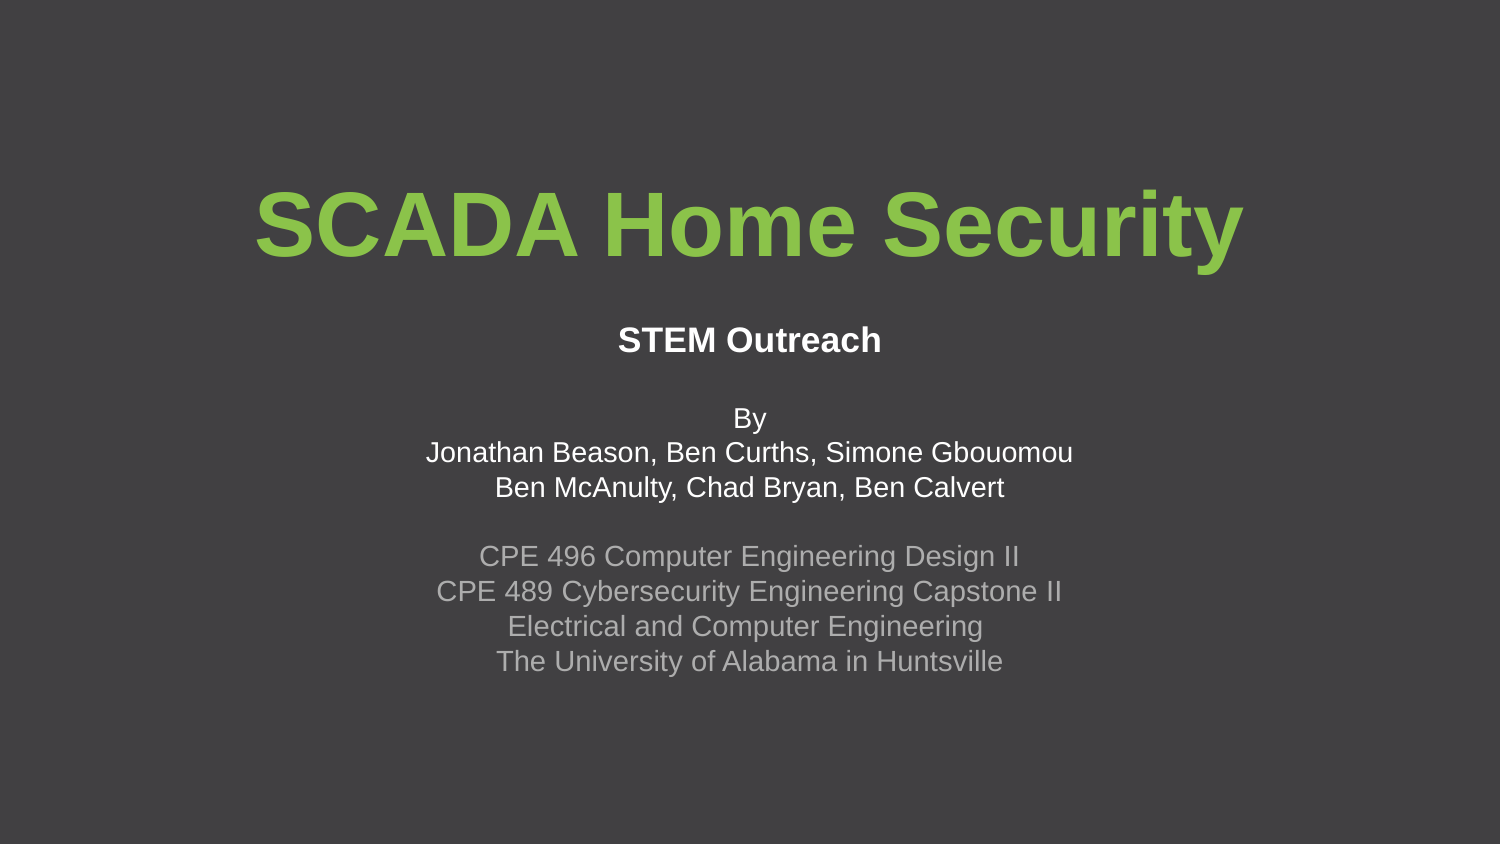

SCADA Home Security

STEM Outreach
By
Jonathan Beason, Ben Curths, Simone Gbouomou
Ben McAnulty, Chad Bryan, Ben Calvert

CPE 496 Computer Engineering Design II
CPE 489 Cybersecurity Engineering Capstone II
Electrical and Computer Engineering
The University of Alabama in Huntsville